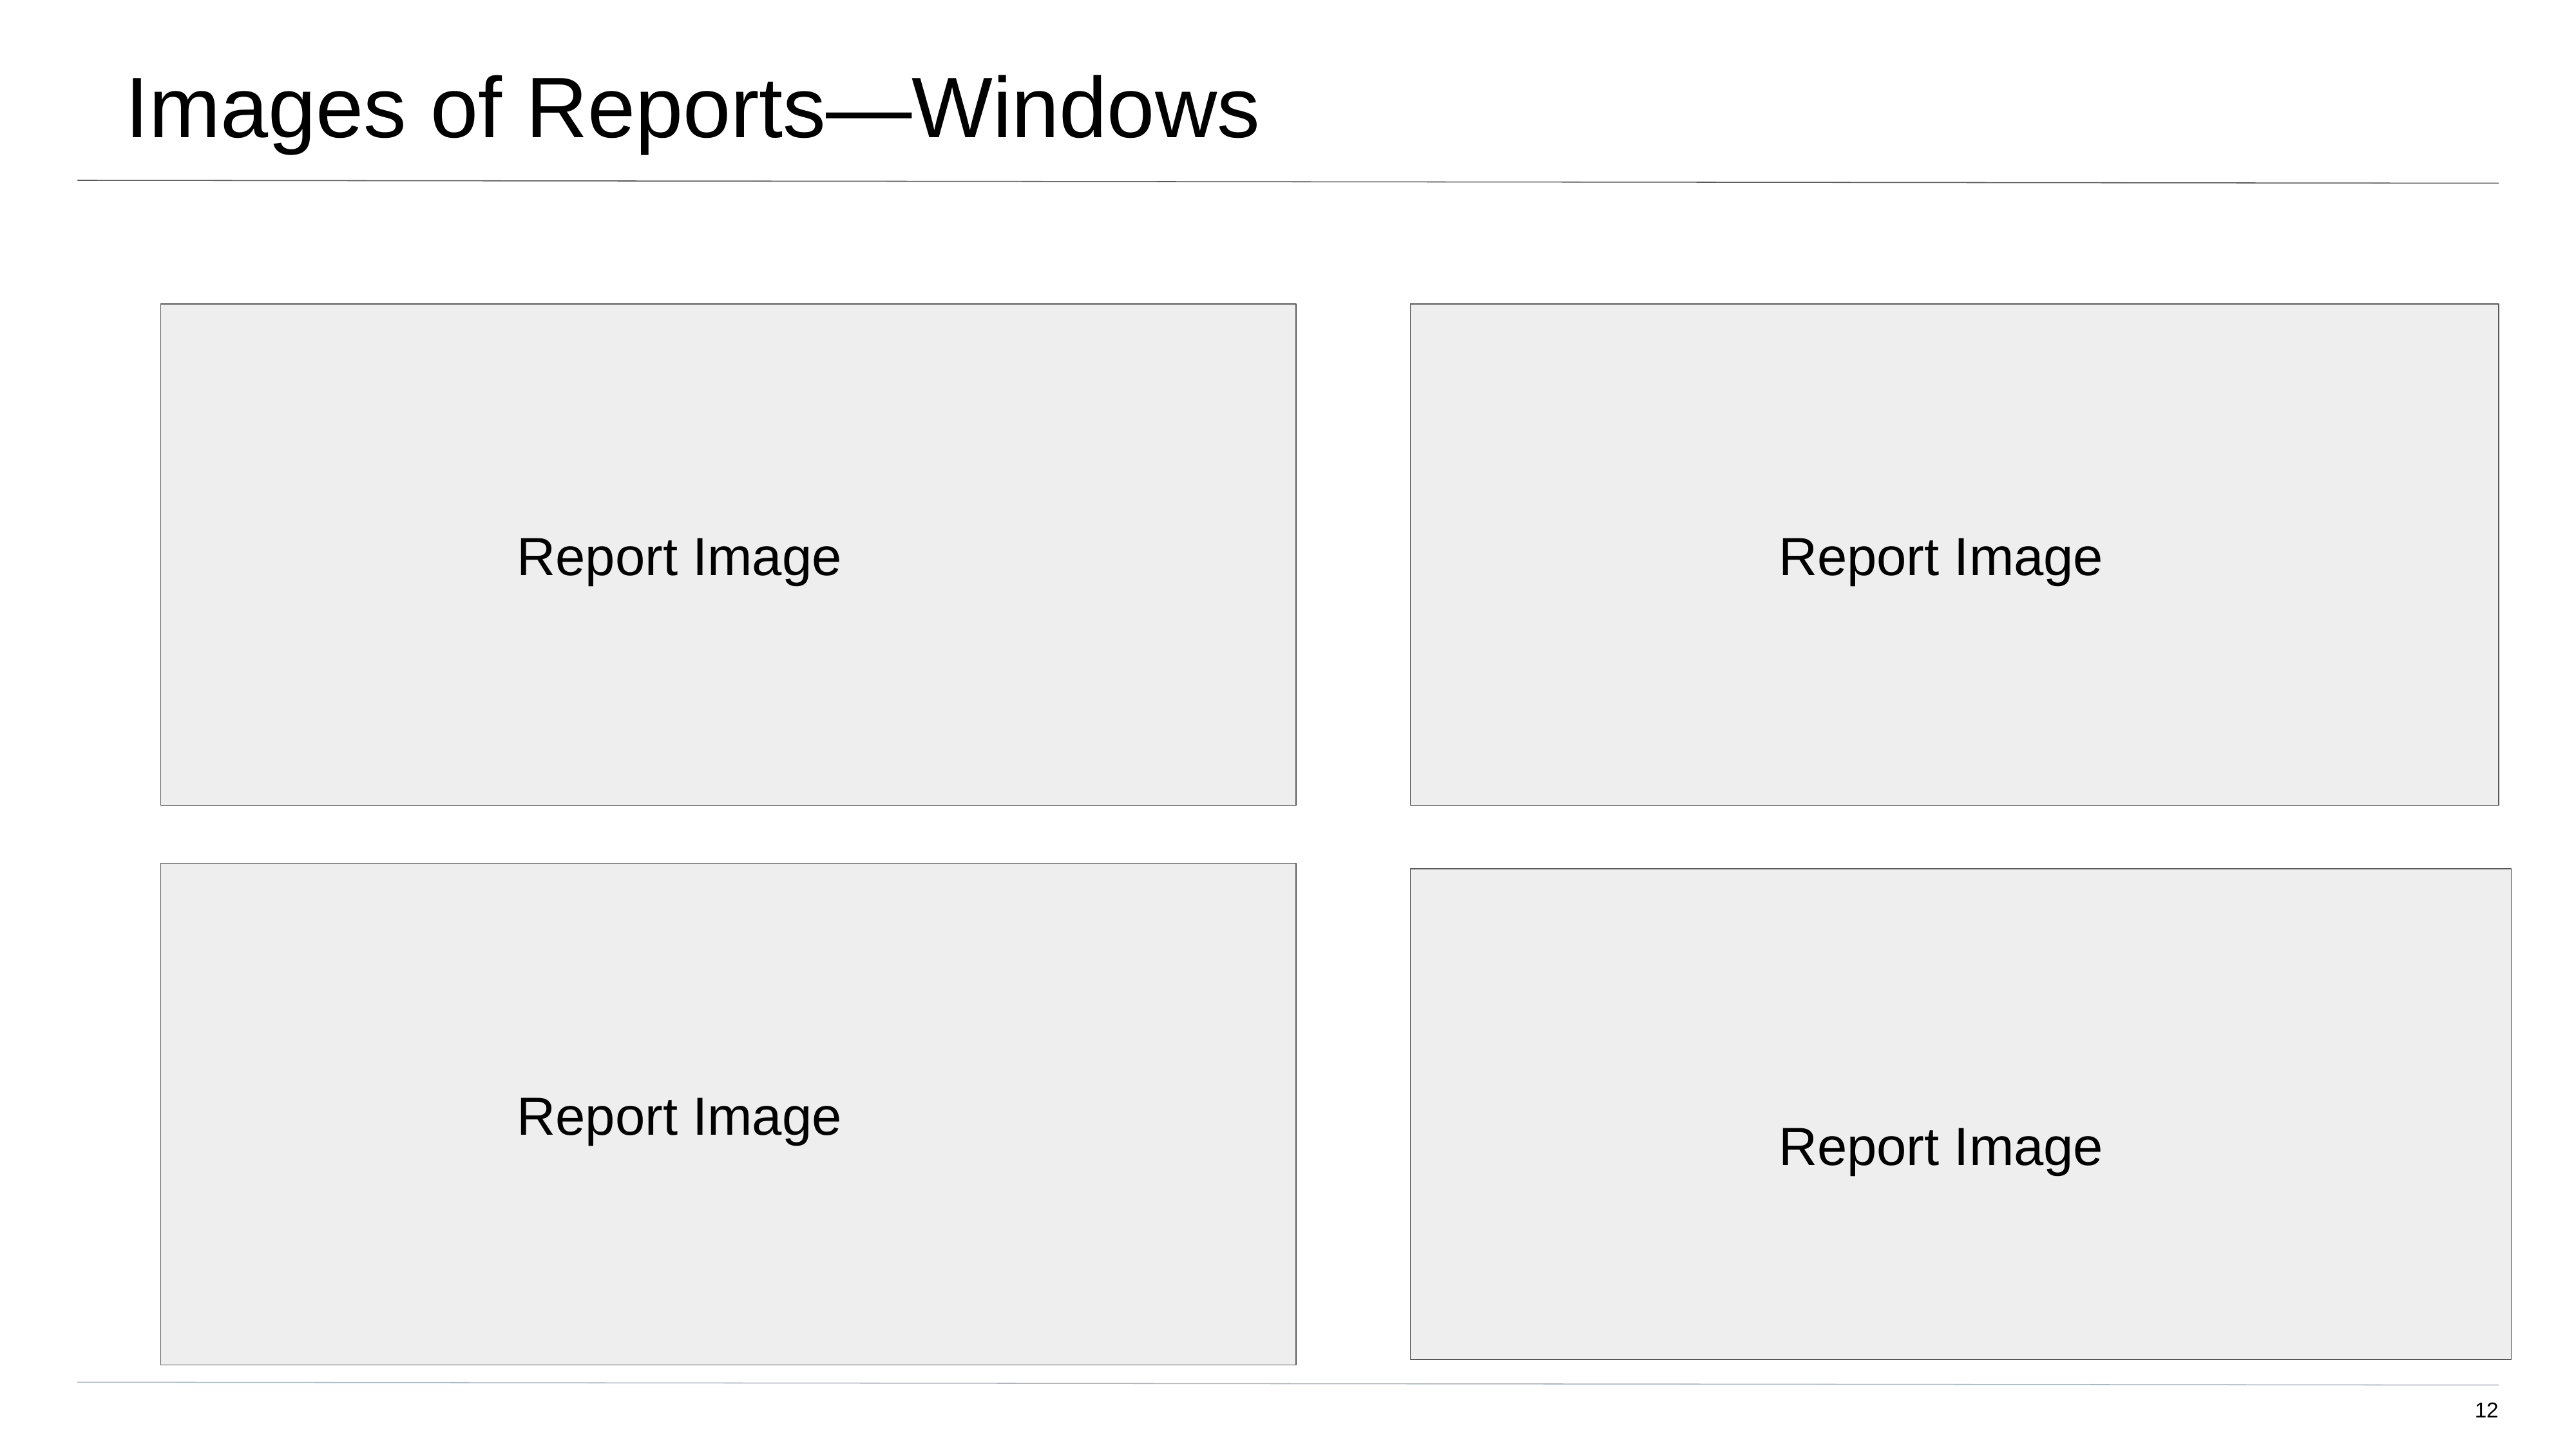

# Images of Reports—Windows

Report Image
Report Image

Report Image
Report Image

12